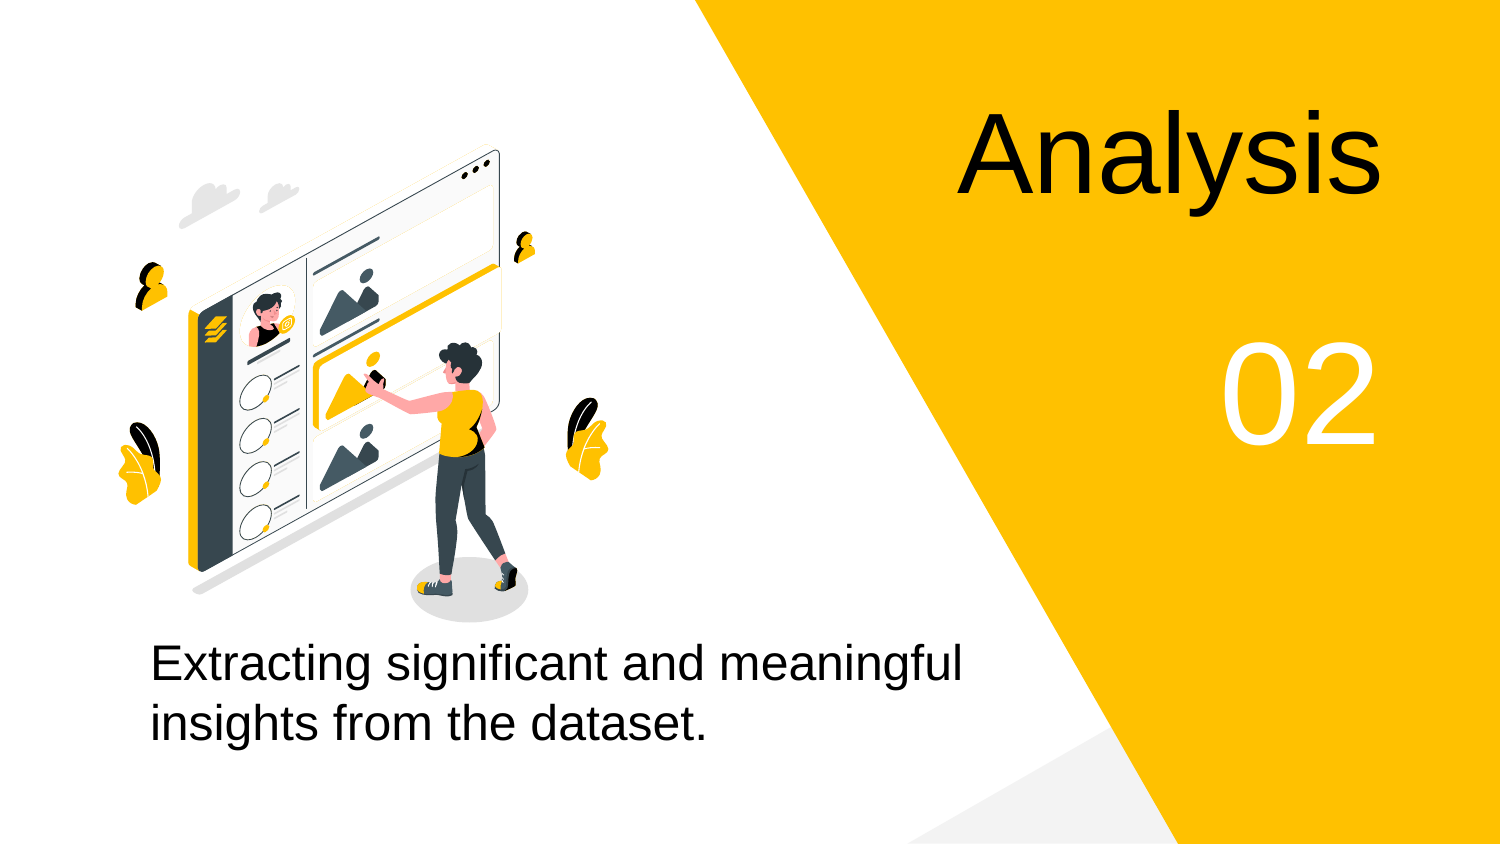

# Analysis

02
Extracting significant and meaningful insights from the dataset.